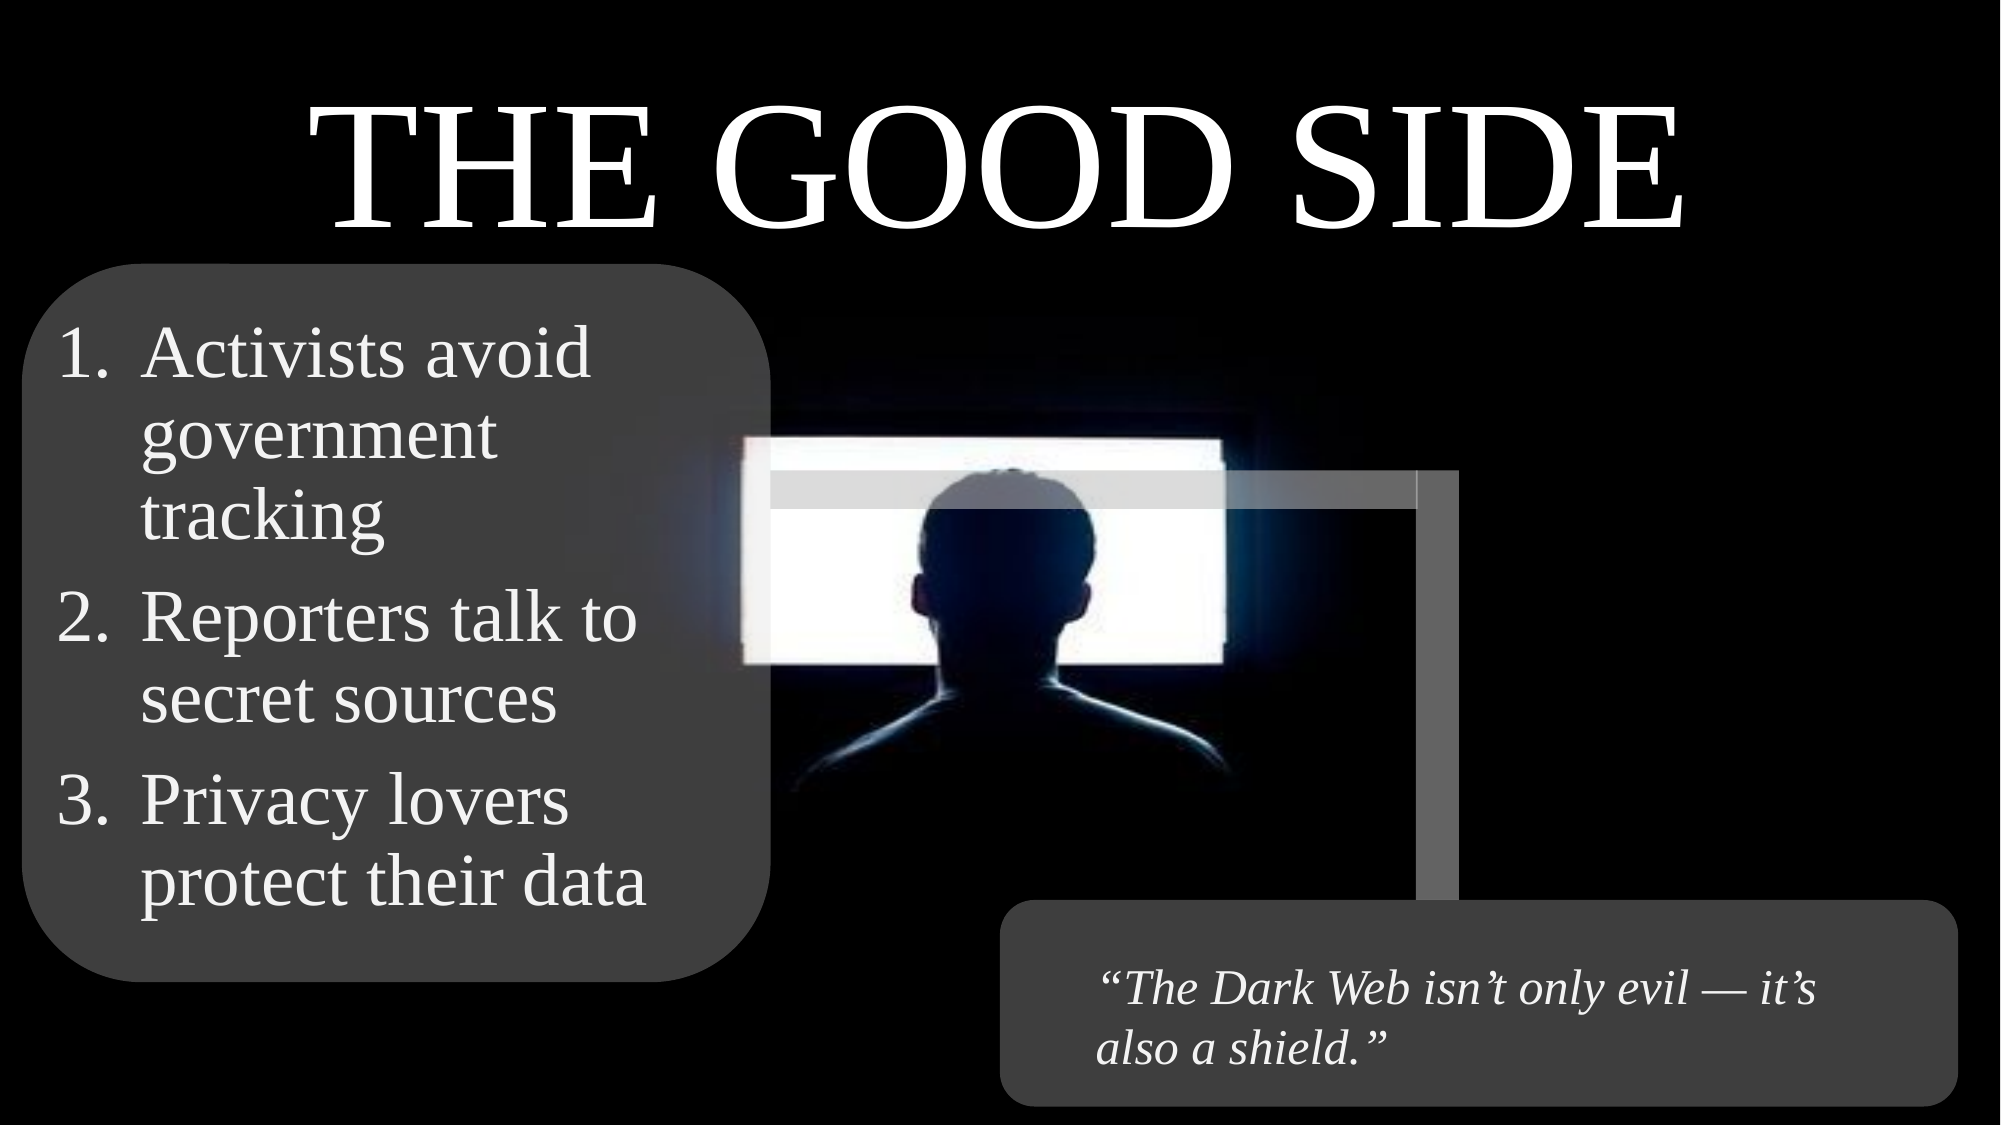

# THE GOOD SIDE

Activists avoid government tracking
Reporters talk to secret sources
Privacy lovers protect their data

“The Dark Web isn’t only evil — it’s also a shield.”